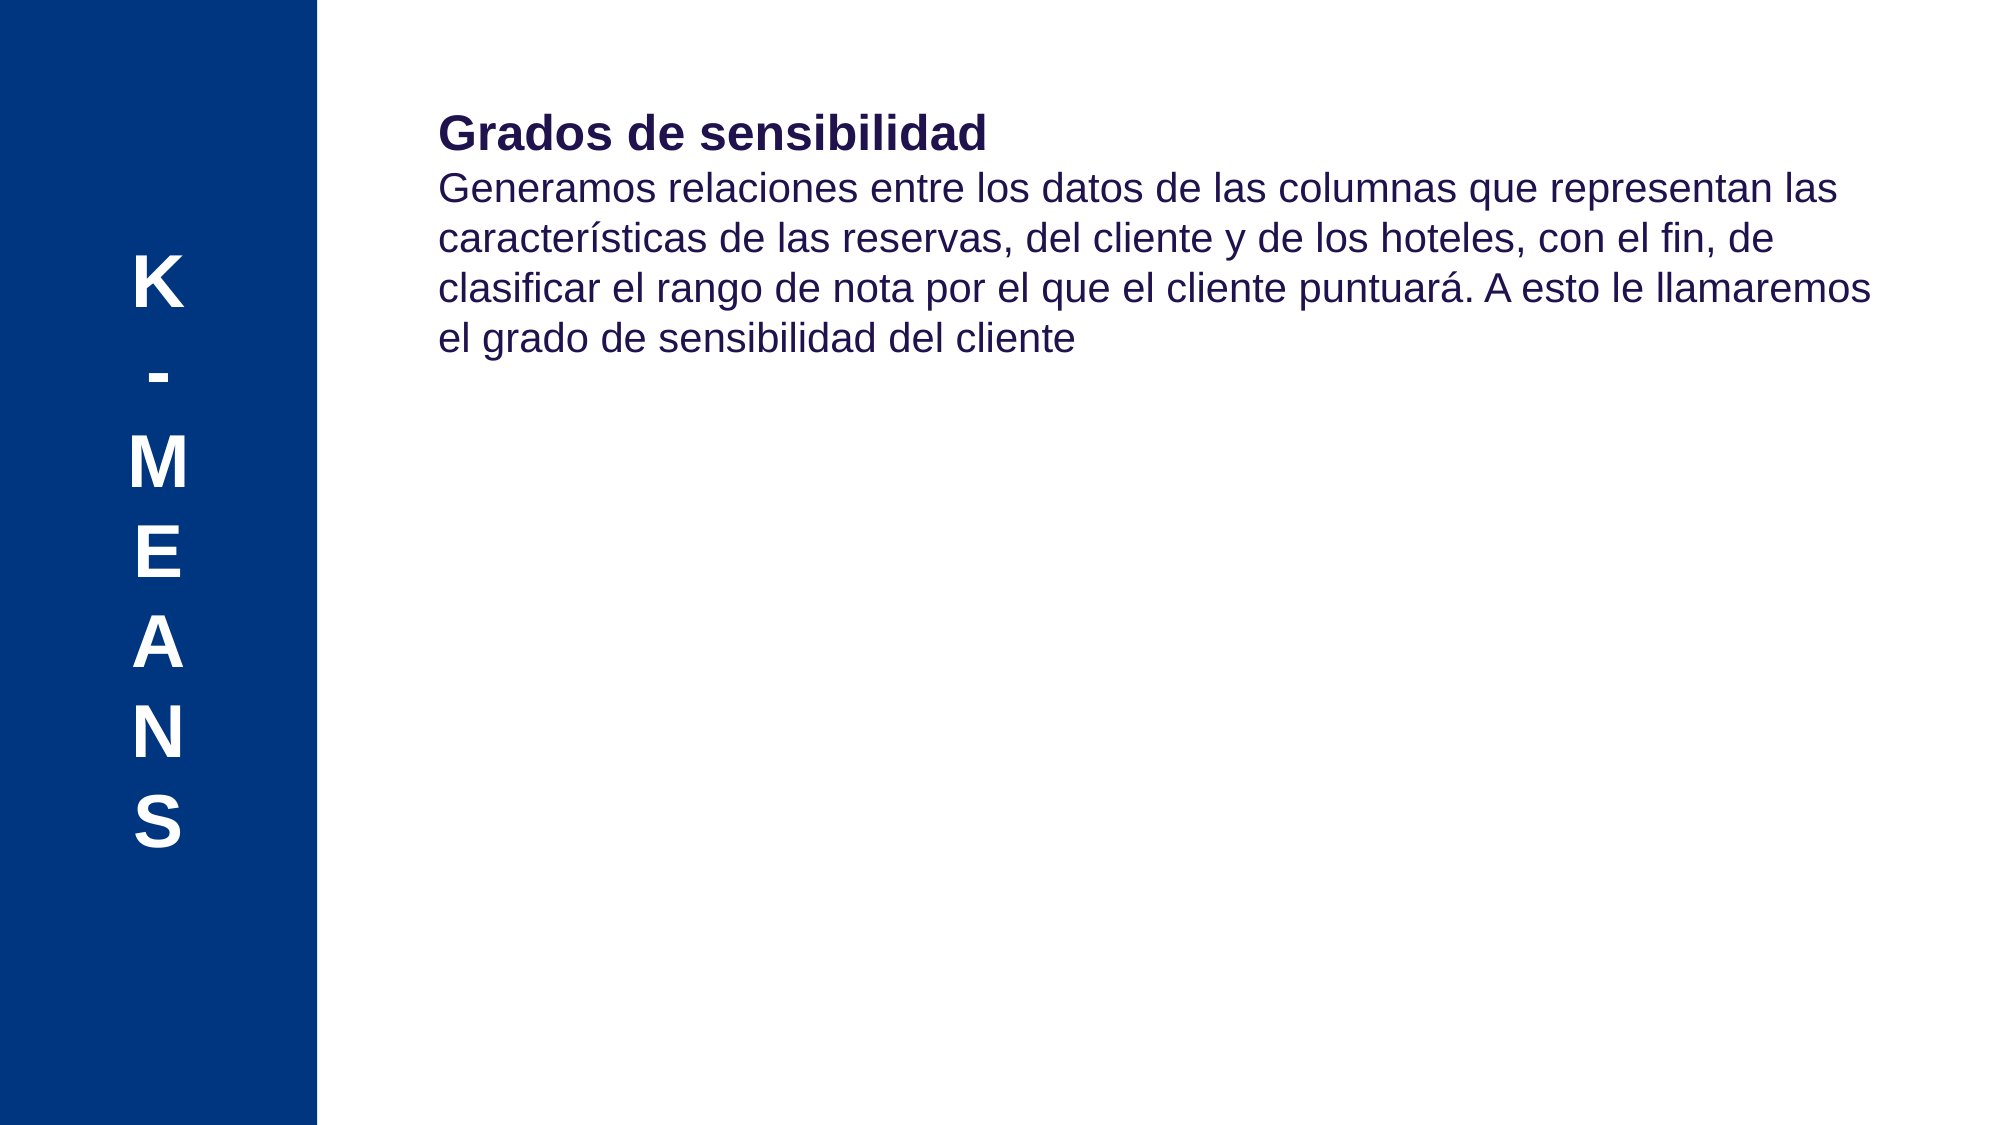

K
-
M
E
A
N
S

Grados de sensibilidad
Generamos relaciones entre los datos de las columnas que representan las características de las reservas, del cliente y de los hoteles, con el fin, de clasificar el rango de nota por el que el cliente puntuará. A esto le llamaremos el grado de sensibilidad del cliente